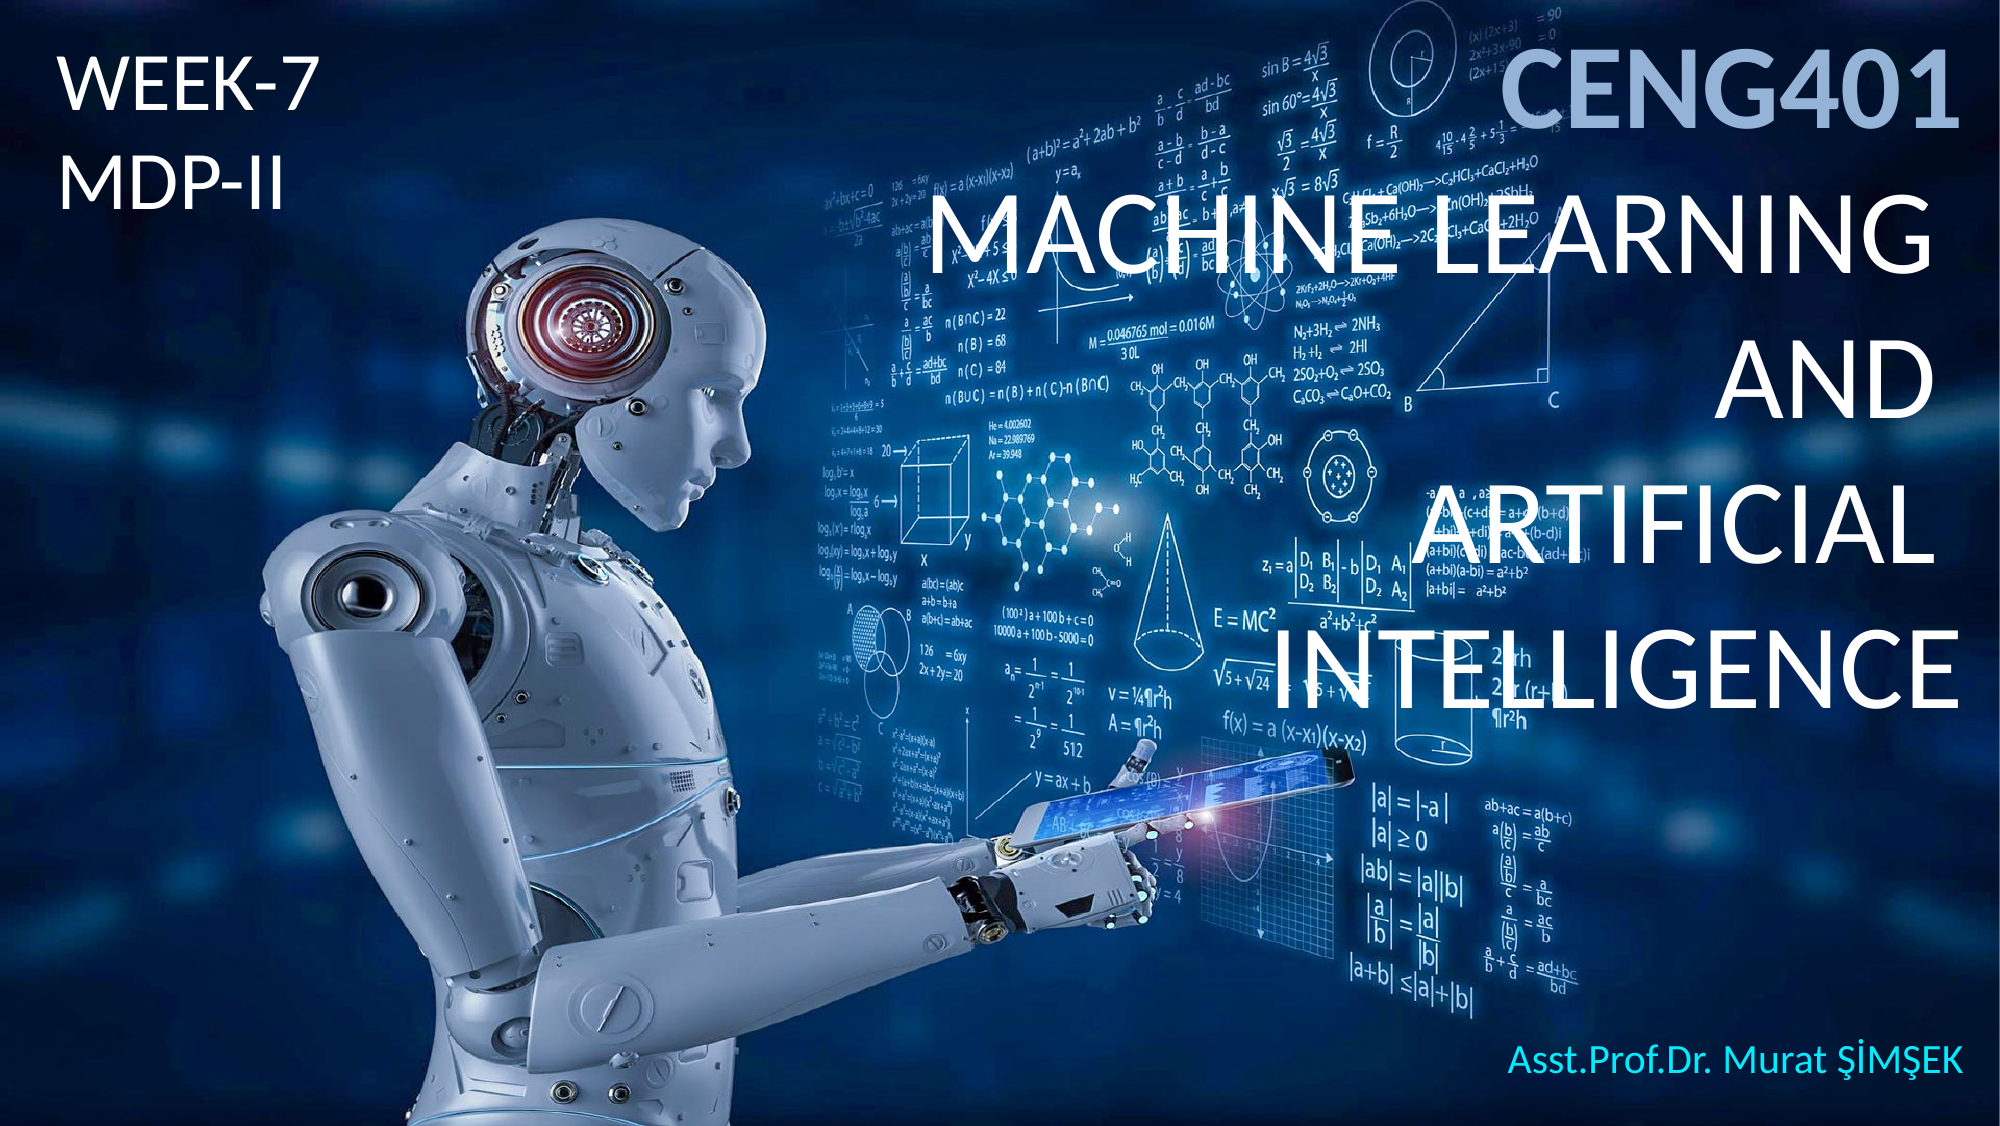

# CENG401 MACHINE LEARNING AND ARTIFICIAL INTELLIGENCE
WEEK-7
MDP-II
Asst.Prof.Dr. Murat ŞİMŞEK